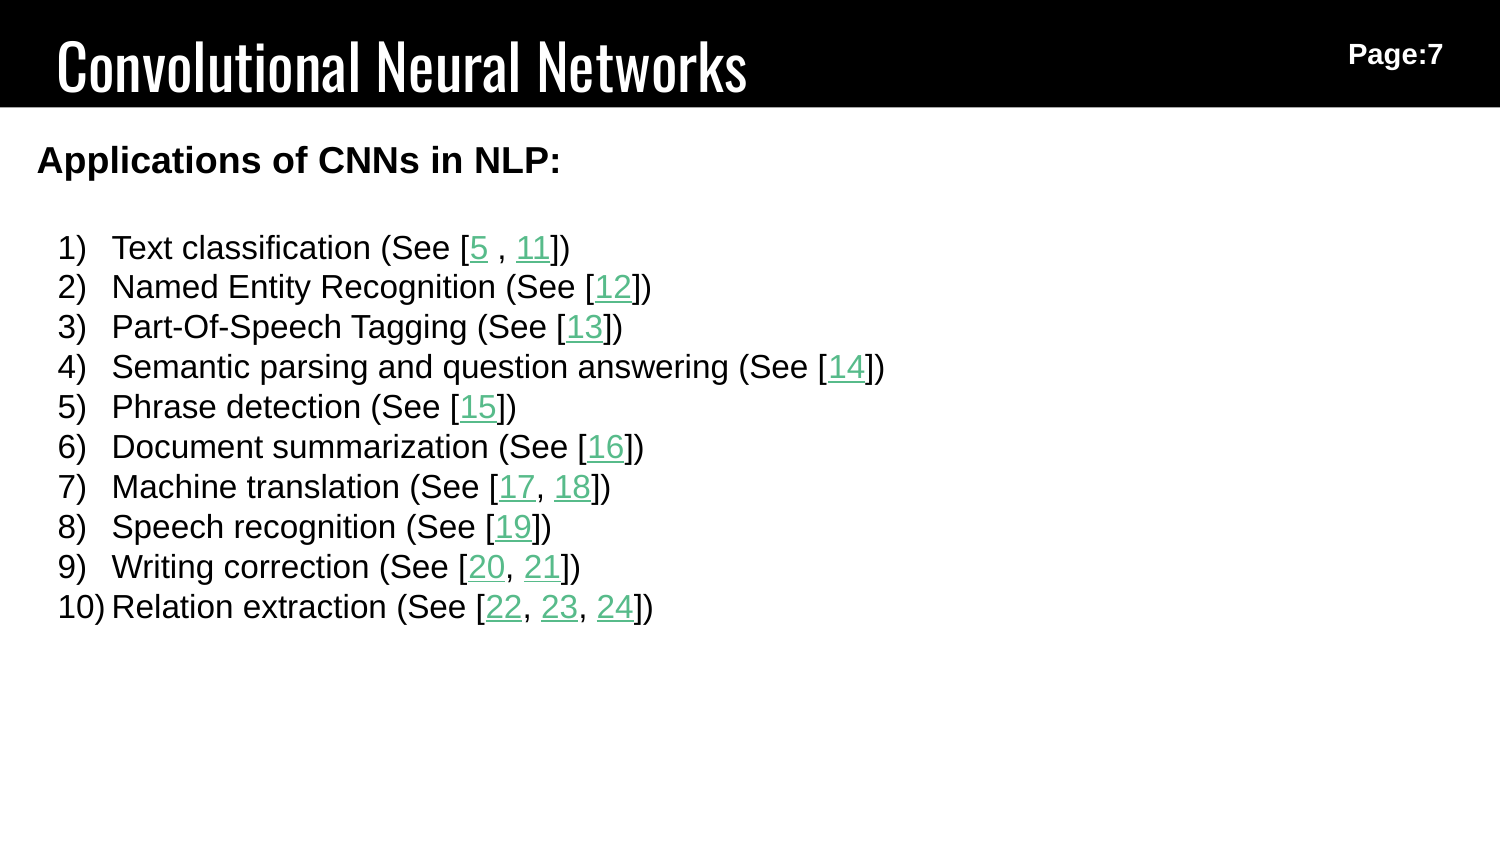

Convolutional Neural Networks
Page:7

Applications of CNNs in NLP:

Text classification (See [5 , 11])
Named Entity Recognition (See [12])
Part-Of-Speech Tagging (See [13])
Semantic parsing and question answering (See [14])
Phrase detection (See [15])
Document summarization (See [16])
Machine translation (See [17, 18])
Speech recognition (See [19])
Writing correction (See [20, 21])
Relation extraction (See [22, 23, 24])